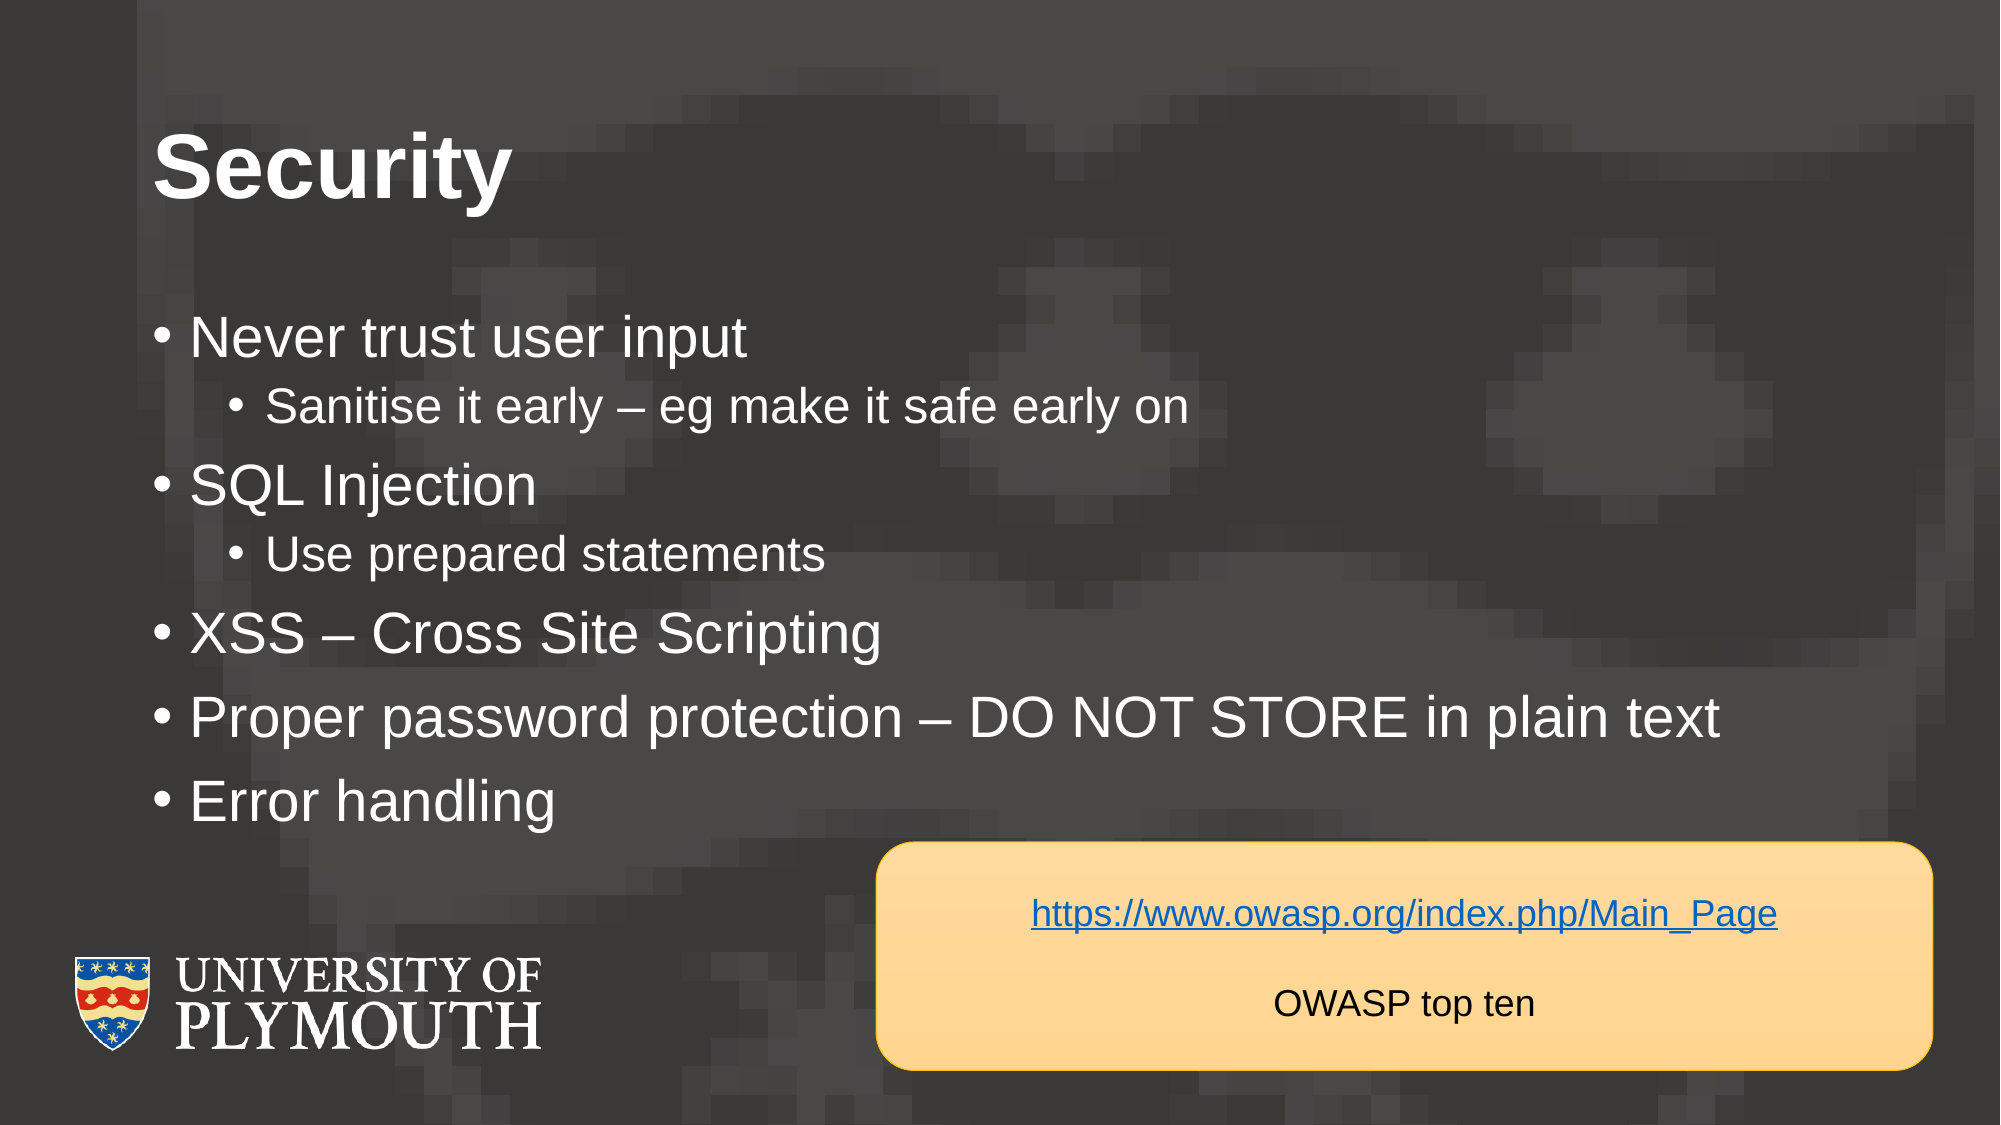

# Security
Never trust user input
Sanitise it early – eg make it safe early on
SQL Injection
Use prepared statements
XSS – Cross Site Scripting
Proper password protection – DO NOT STORE in plain text
Error handling

https://www.owasp.org/index.php/Main_Page

OWASP top ten